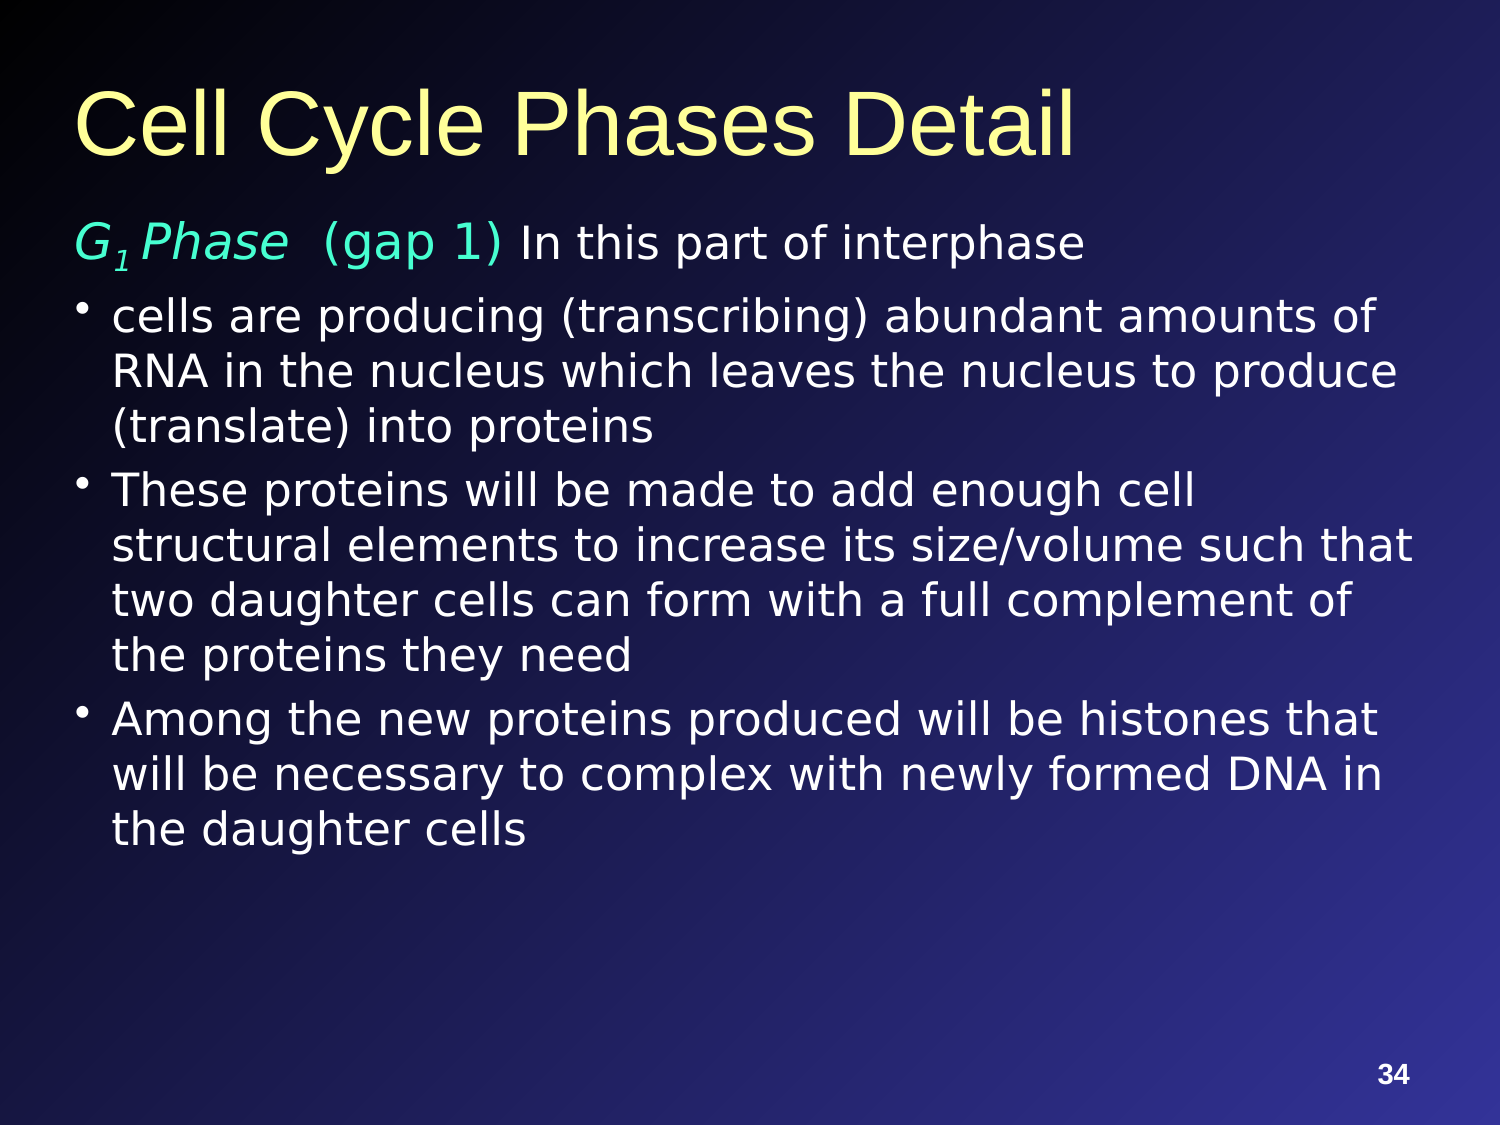

# Cell Cycle Phases Detail
G1 Phase  (gap 1) In this part of interphase
cells are producing (transcribing) abundant amounts of RNA in the nucleus which leaves the nucleus to produce (translate) into proteins
These proteins will be made to add enough cell structural elements to increase its size/volume such that two daughter cells can form with a full complement of the proteins they need
Among the new proteins produced will be histones that will be necessary to complex with newly formed DNA in the daughter cells
34